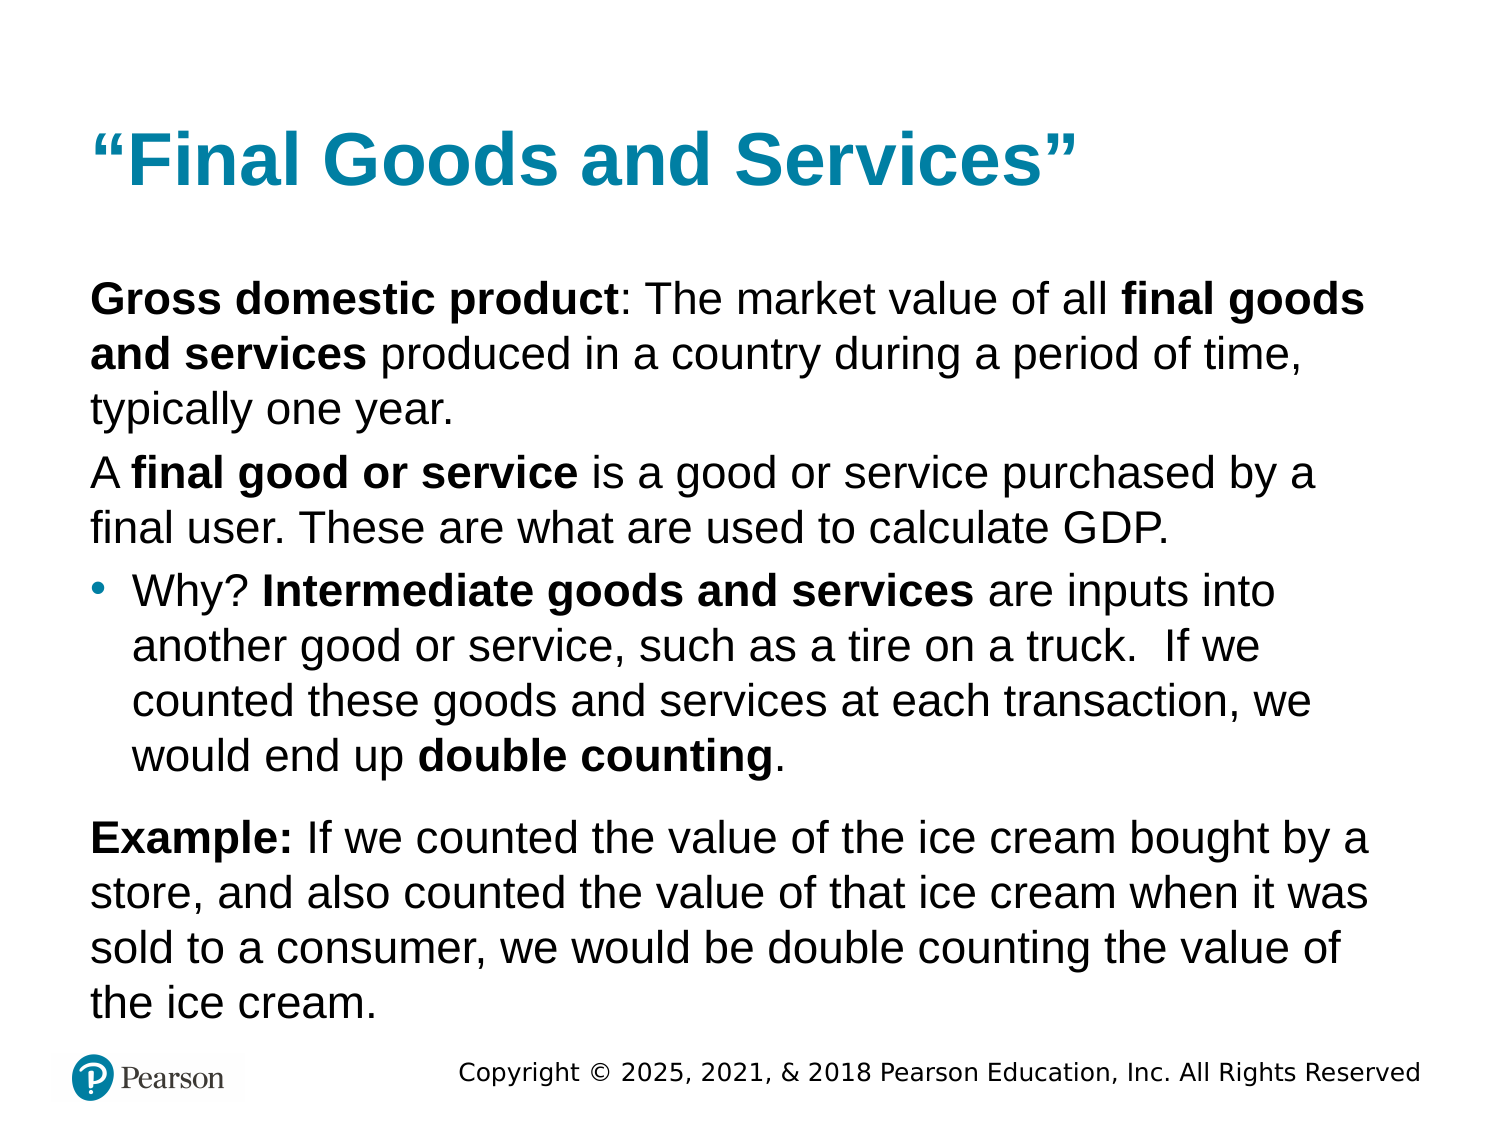

# “Final Goods and Services”
Gross domestic product: The market value of all final goods and services produced in a country during a period of time, typically one year.
A final good or service is a good or service purchased by a final user. These are what are used to calculate G D P.
Why? Intermediate goods and services are inputs into another good or service, such as a tire on a truck.  If we counted these goods and services at each transaction, we would end up double counting.
Example: If we counted the value of the ice cream bought by a store, and also counted the value of that ice cream when it was sold to a consumer, we would be double counting the value of the ice cream.